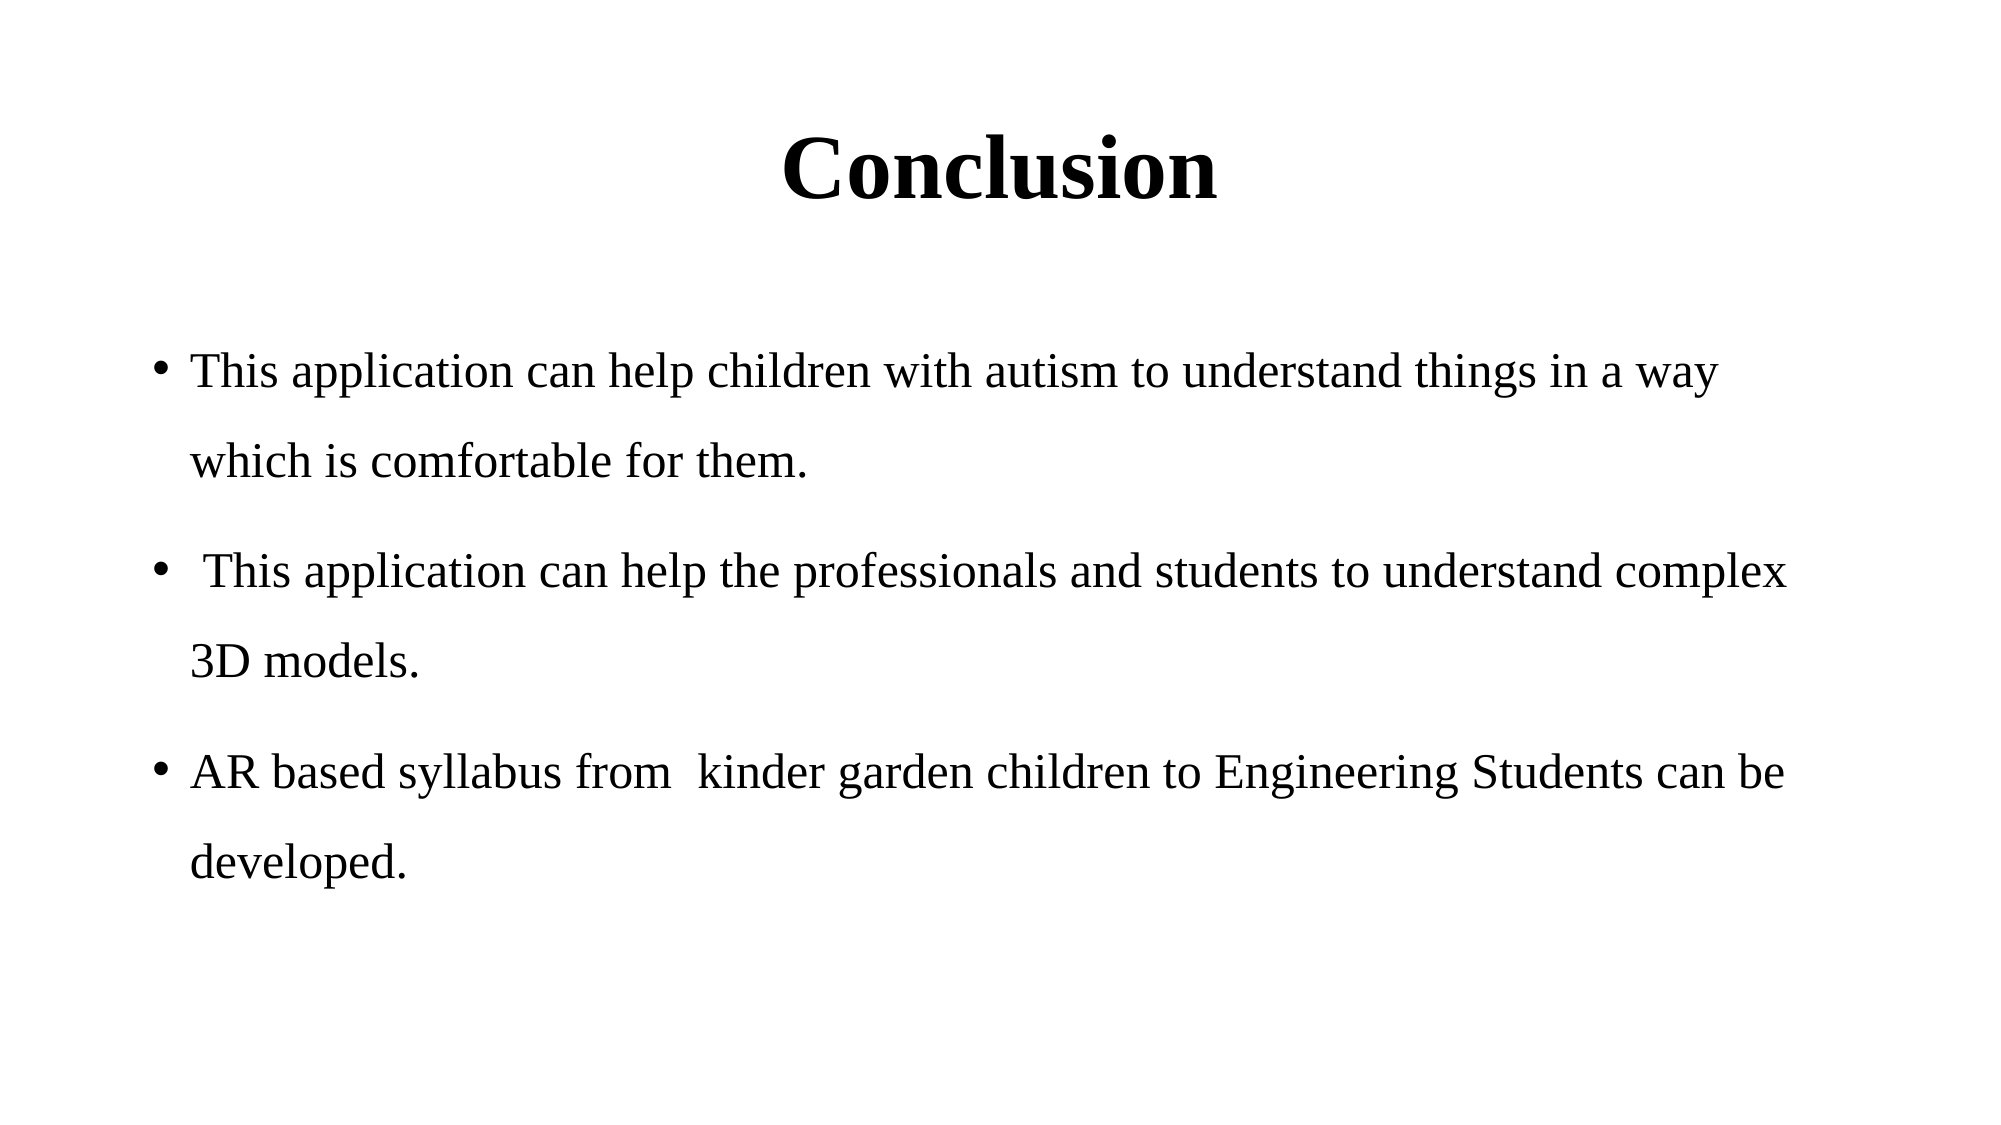

# Conclusion
This application can help children with autism to understand things in a way which is comfortable for them.
 This application can help the professionals and students to understand complex 3D models.
AR based syllabus from  kinder garden children to Engineering Students can be developed.